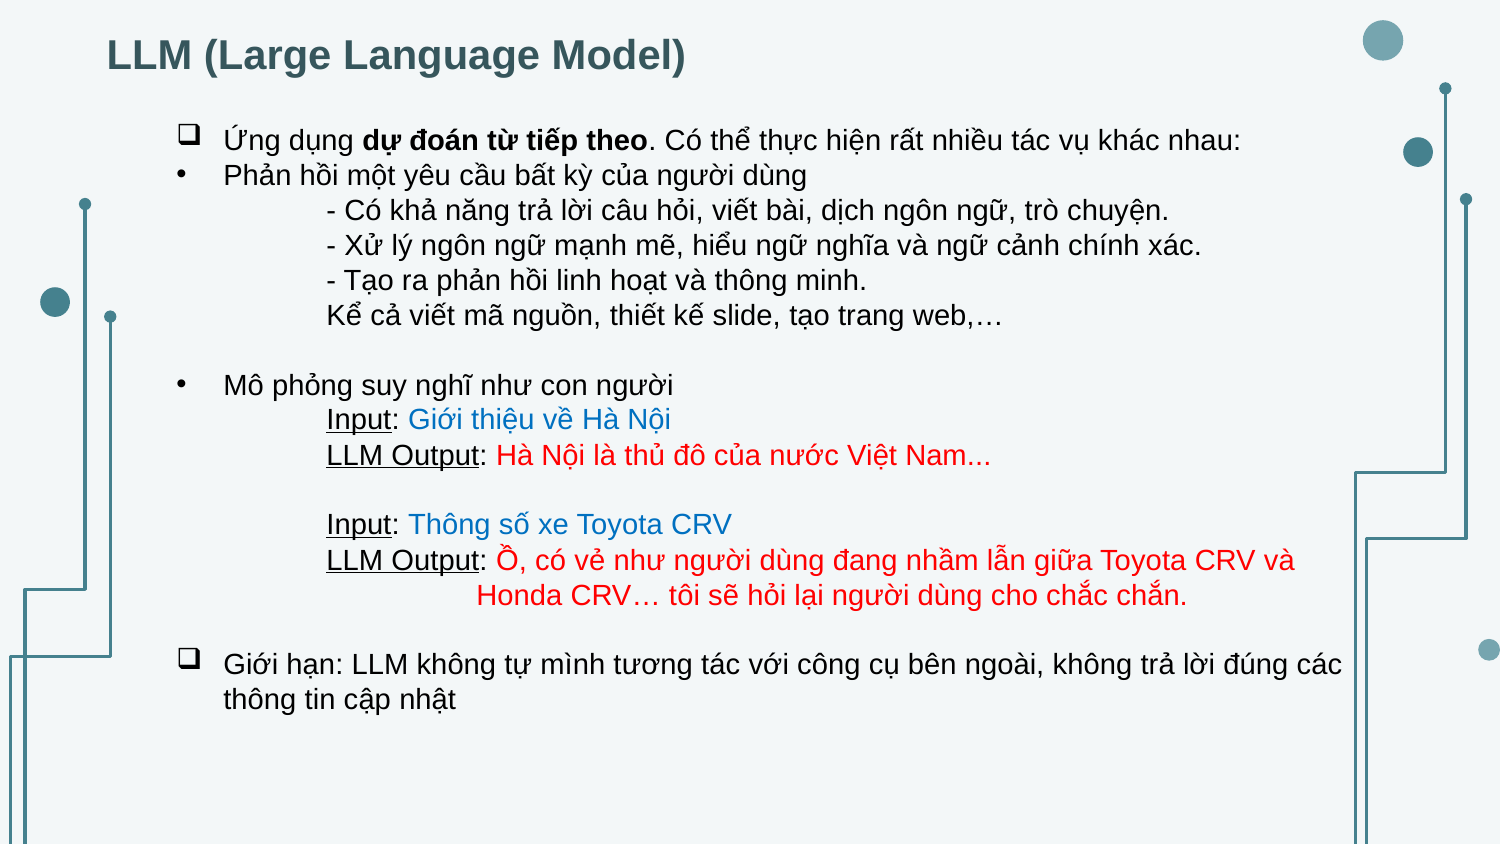

LLM (Large Language Model)
Ứng dụng dự đoán từ tiếp theo. Có thể thực hiện rất nhiều tác vụ khác nhau:
Phản hồi một yêu cầu bất kỳ của người dùng
	- Có khả năng trả lời câu hỏi, viết bài, dịch ngôn ngữ, trò chuyện.
	- Xử lý ngôn ngữ mạnh mẽ, hiểu ngữ nghĩa và ngữ cảnh chính xác.
	- Tạo ra phản hồi linh hoạt và thông minh.
	Kể cả viết mã nguồn, thiết kế slide, tạo trang web,…

Mô phỏng suy nghĩ như con người
	Input: Giới thiệu về Hà Nội
	LLM Output: Hà Nội là thủ đô của nước Việt Nam...

	Input: Thông số xe Toyota CRV
	LLM Output: Ồ, có vẻ như người dùng đang nhầm lẫn giữa Toyota CRV và 		Honda CRV… tôi sẽ hỏi lại người dùng cho chắc chắn.

Giới hạn: LLM không tự mình tương tác với công cụ bên ngoài, không trả lời đúng các thông tin cập nhật